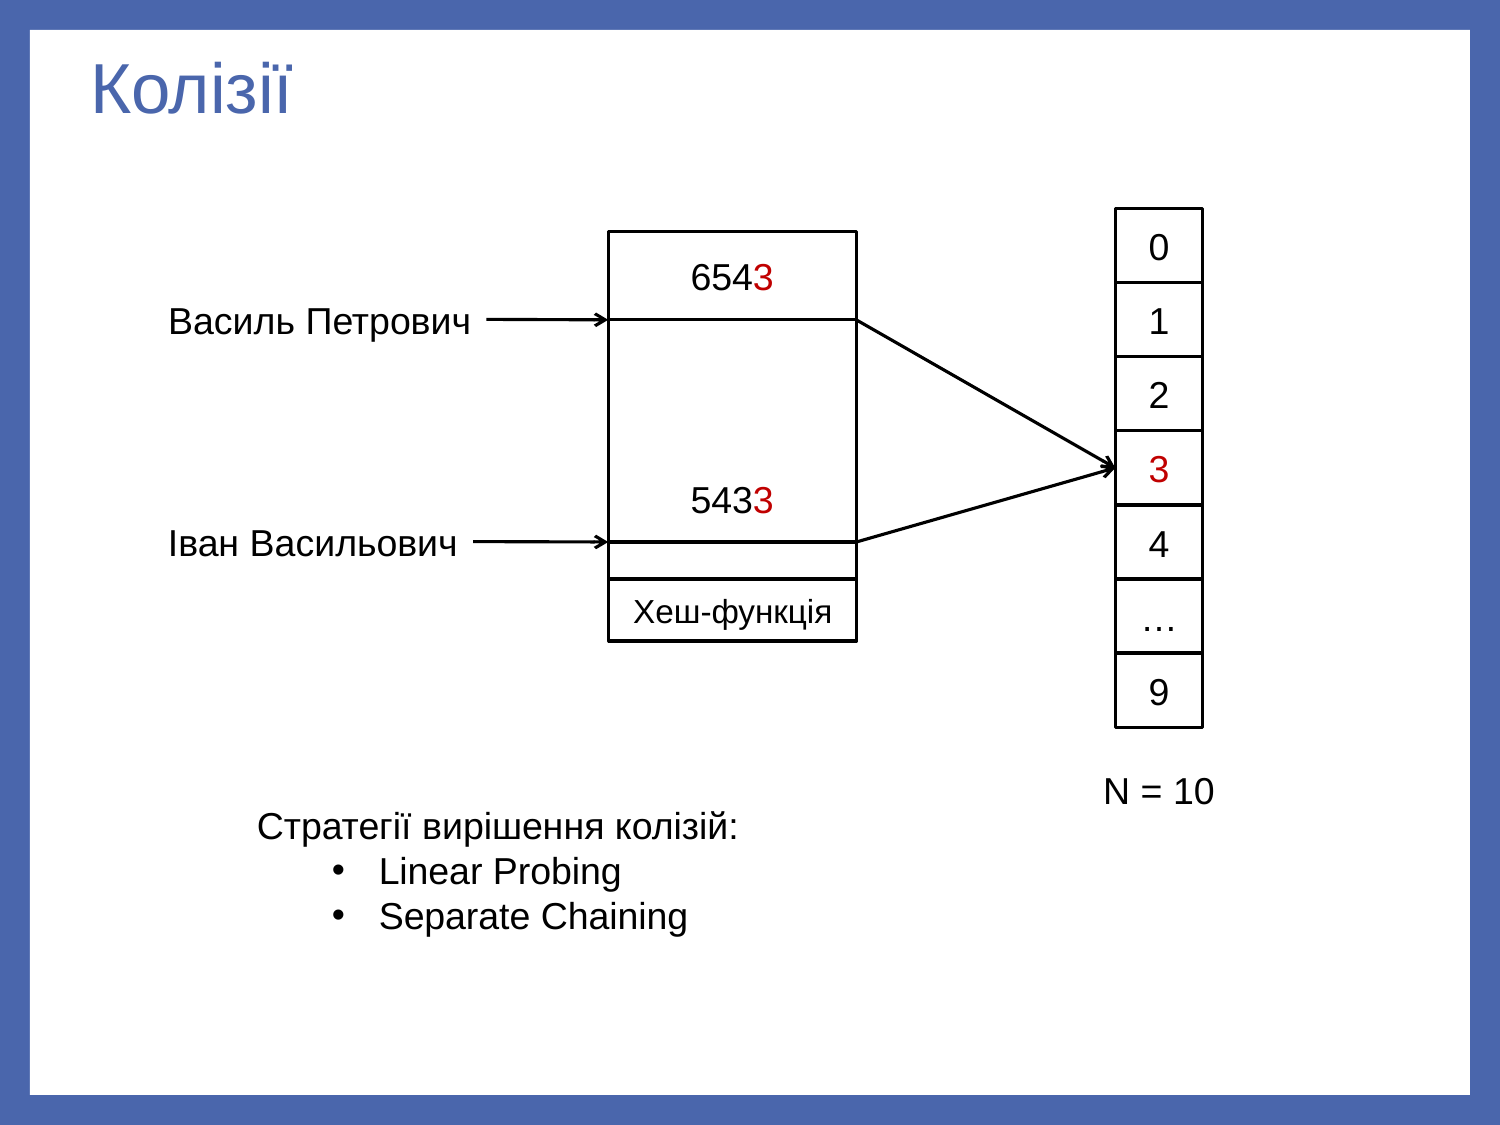

# Колізії
0

6543
1
Василь Петрович
2
3
5433
4
Іван Васильович
…
Хеш-функція
9
N = 10
Стратегії вирішення колізій:
Linear Probing
Separate Chaining